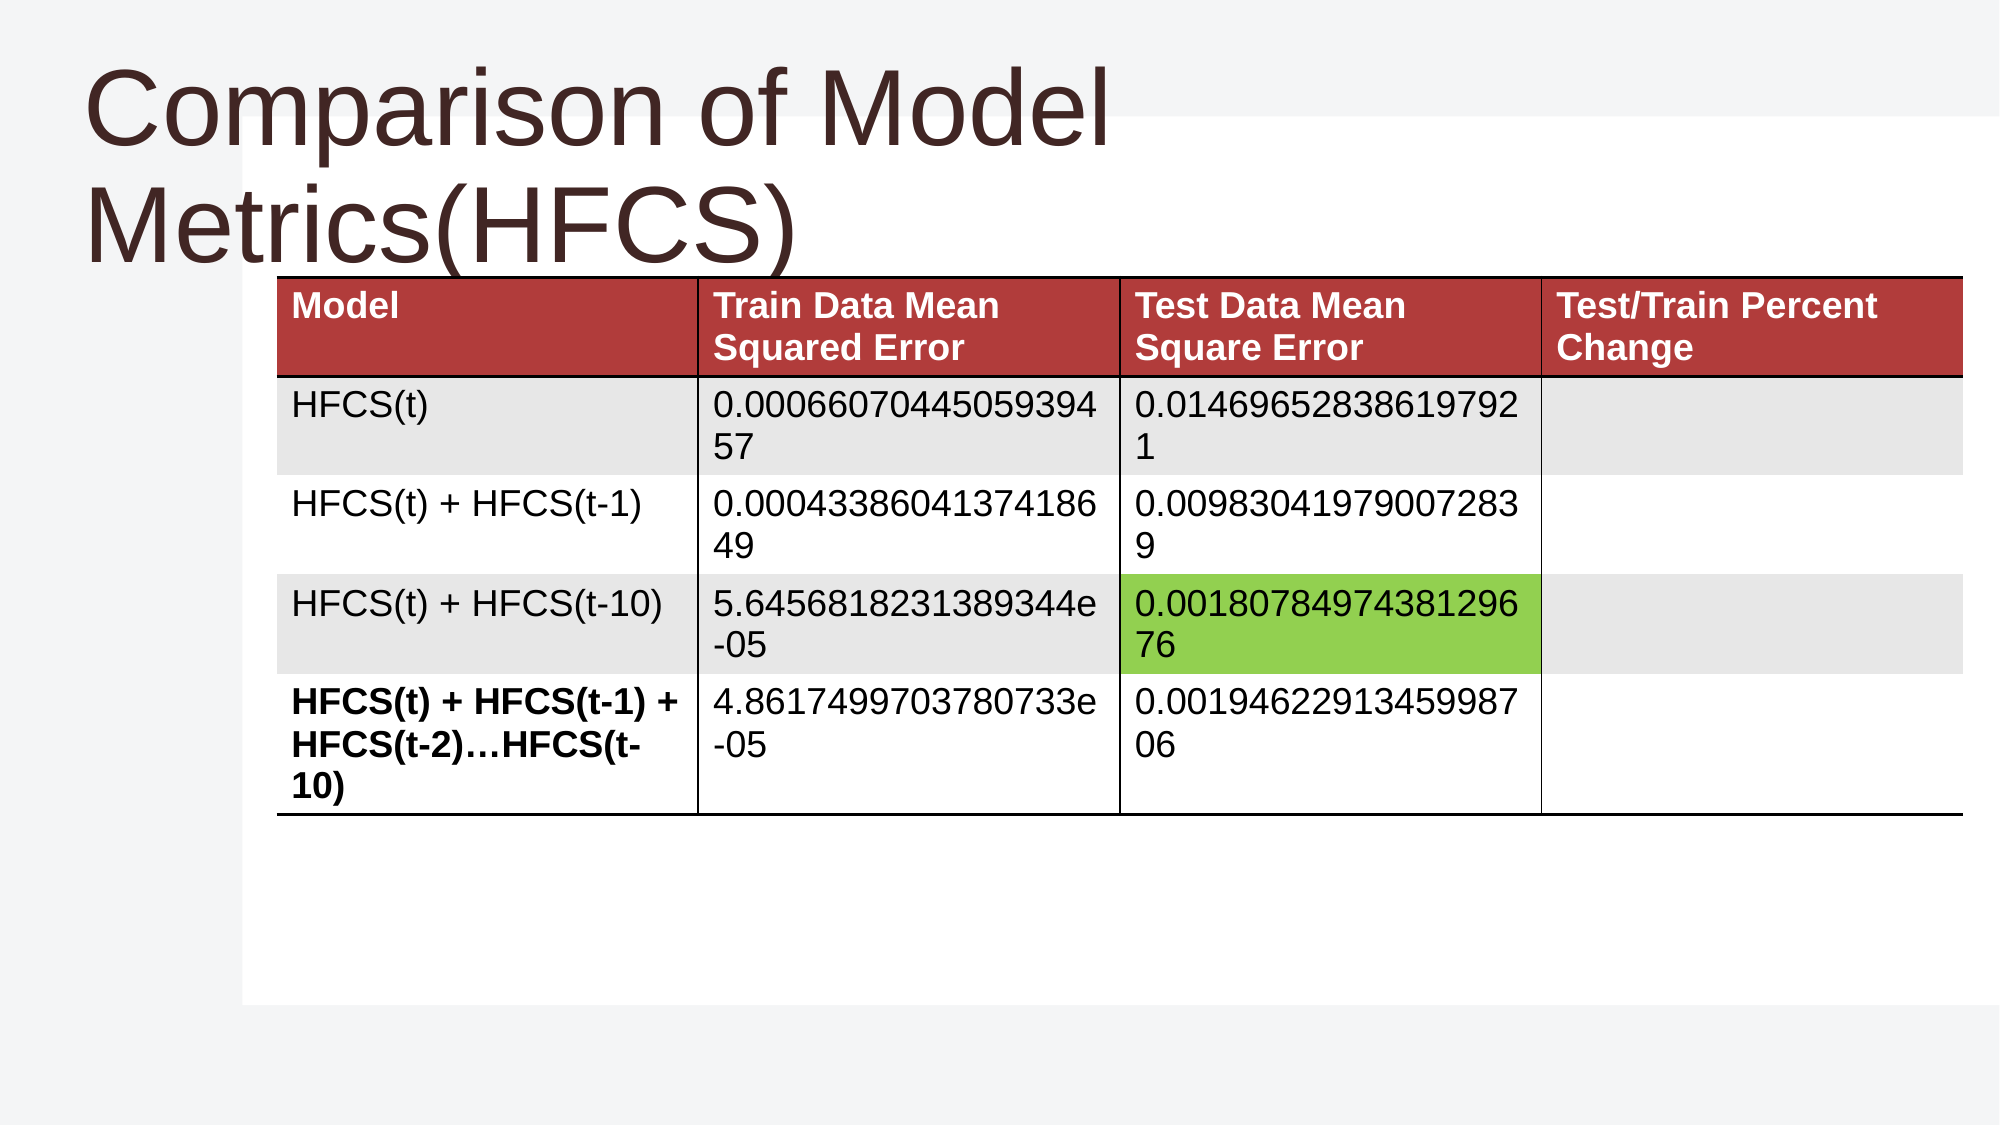

# Comparison of Model Metrics(HFCS)
| Model | Train Data Mean Squared Error | Test Data Mean Square Error | Test/Train Percent Change |
| --- | --- | --- | --- |
| HFCS(t) | 0.0006607044505939457 | 0.014696528386197921 |  |
| HFCS(t) + HFCS(t-1) | 0.0004338604137418649 | 0.009830419790072839 |  |
| HFCS(t) + HFCS(t-10) | 5.6456818231389344e-05 | 0.0018078497438129676 |  |
| HFCS(t) + HFCS(t-1) + HFCS(t-2)…HFCS(t-10) | 4.8617499703780733e-05 | 0.0019462291345998706 |  |